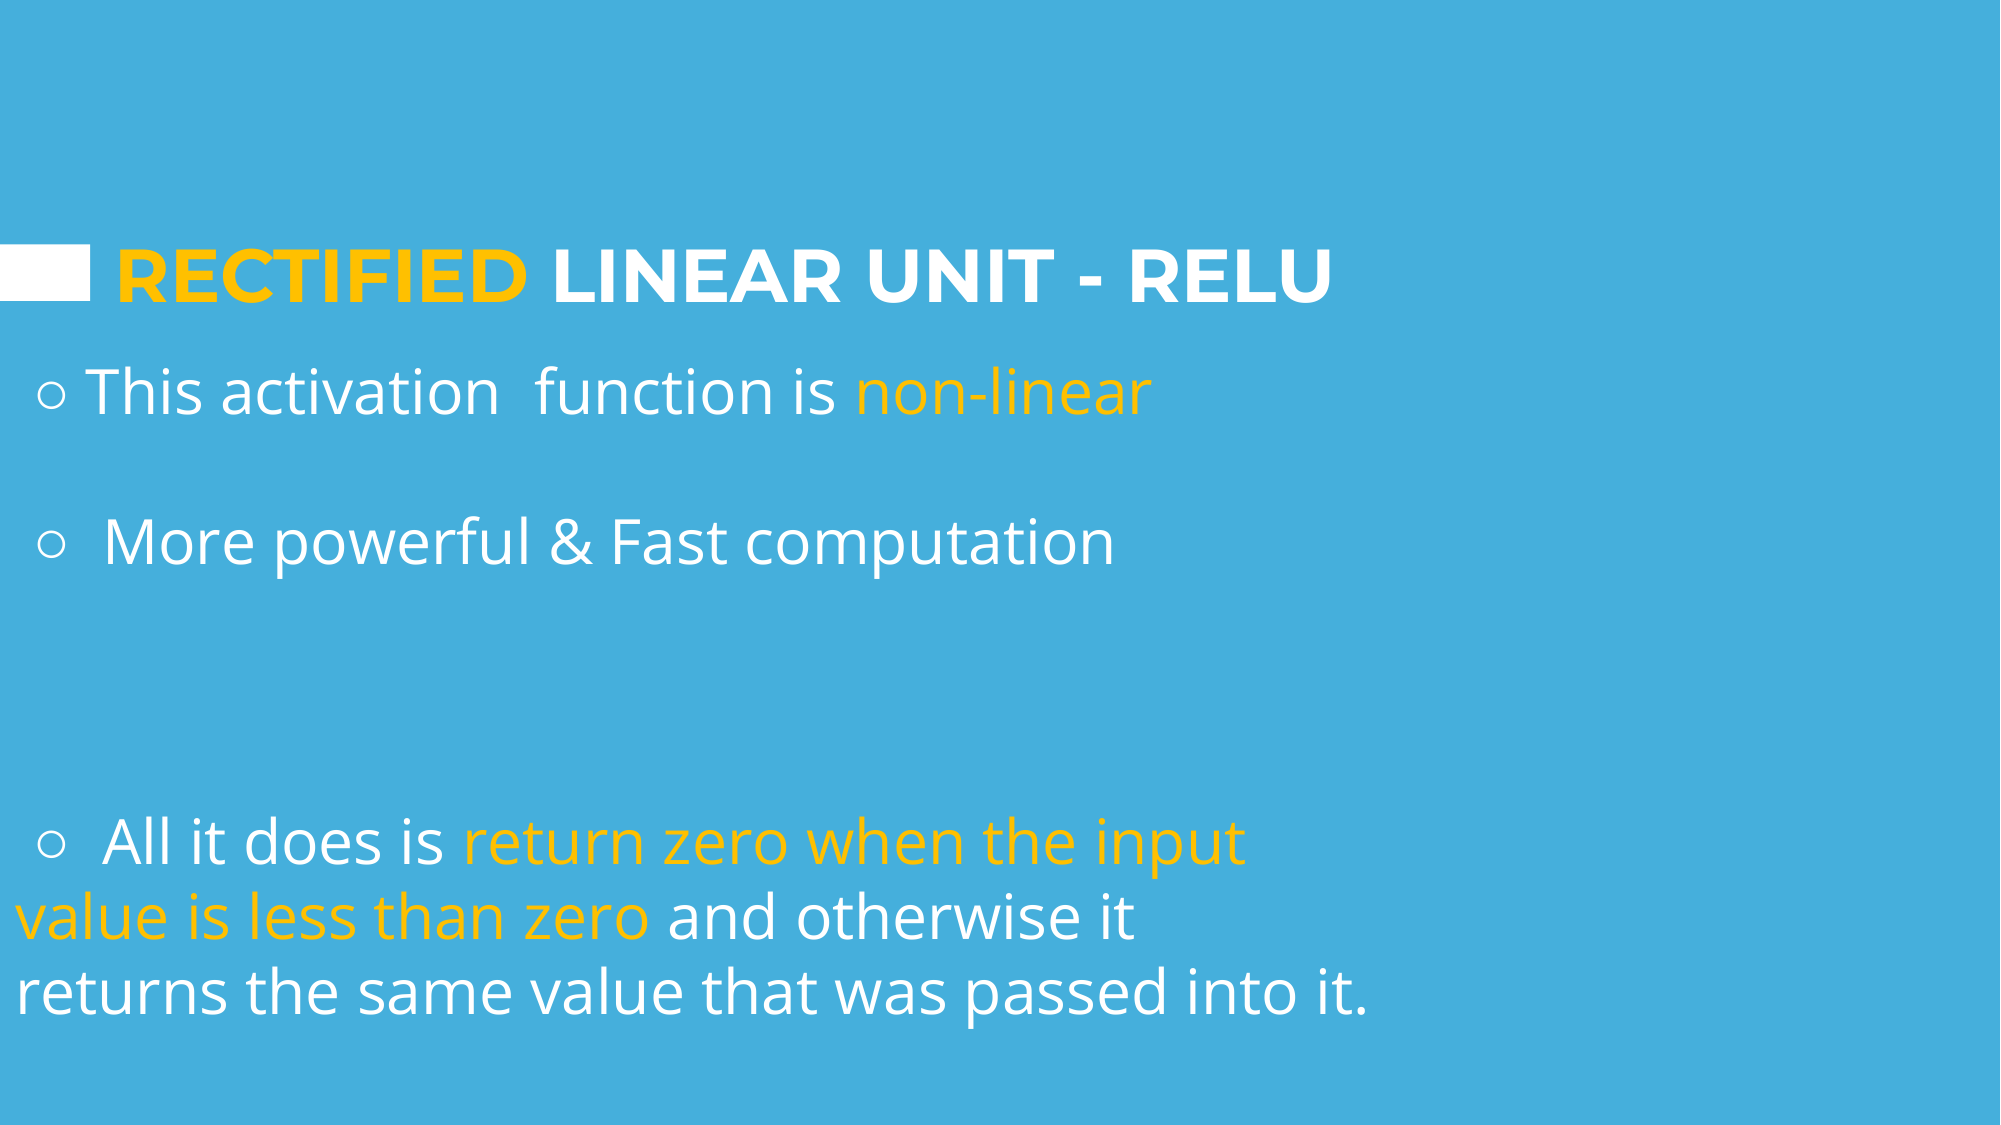

# RECTIFIED LINEAR UNIT - RELU
This activation  function is non-linear

 More powerful & Fast computation

 All it does is return zero when the input
value is less than zero and otherwise it
returns the same value that was passed into it.